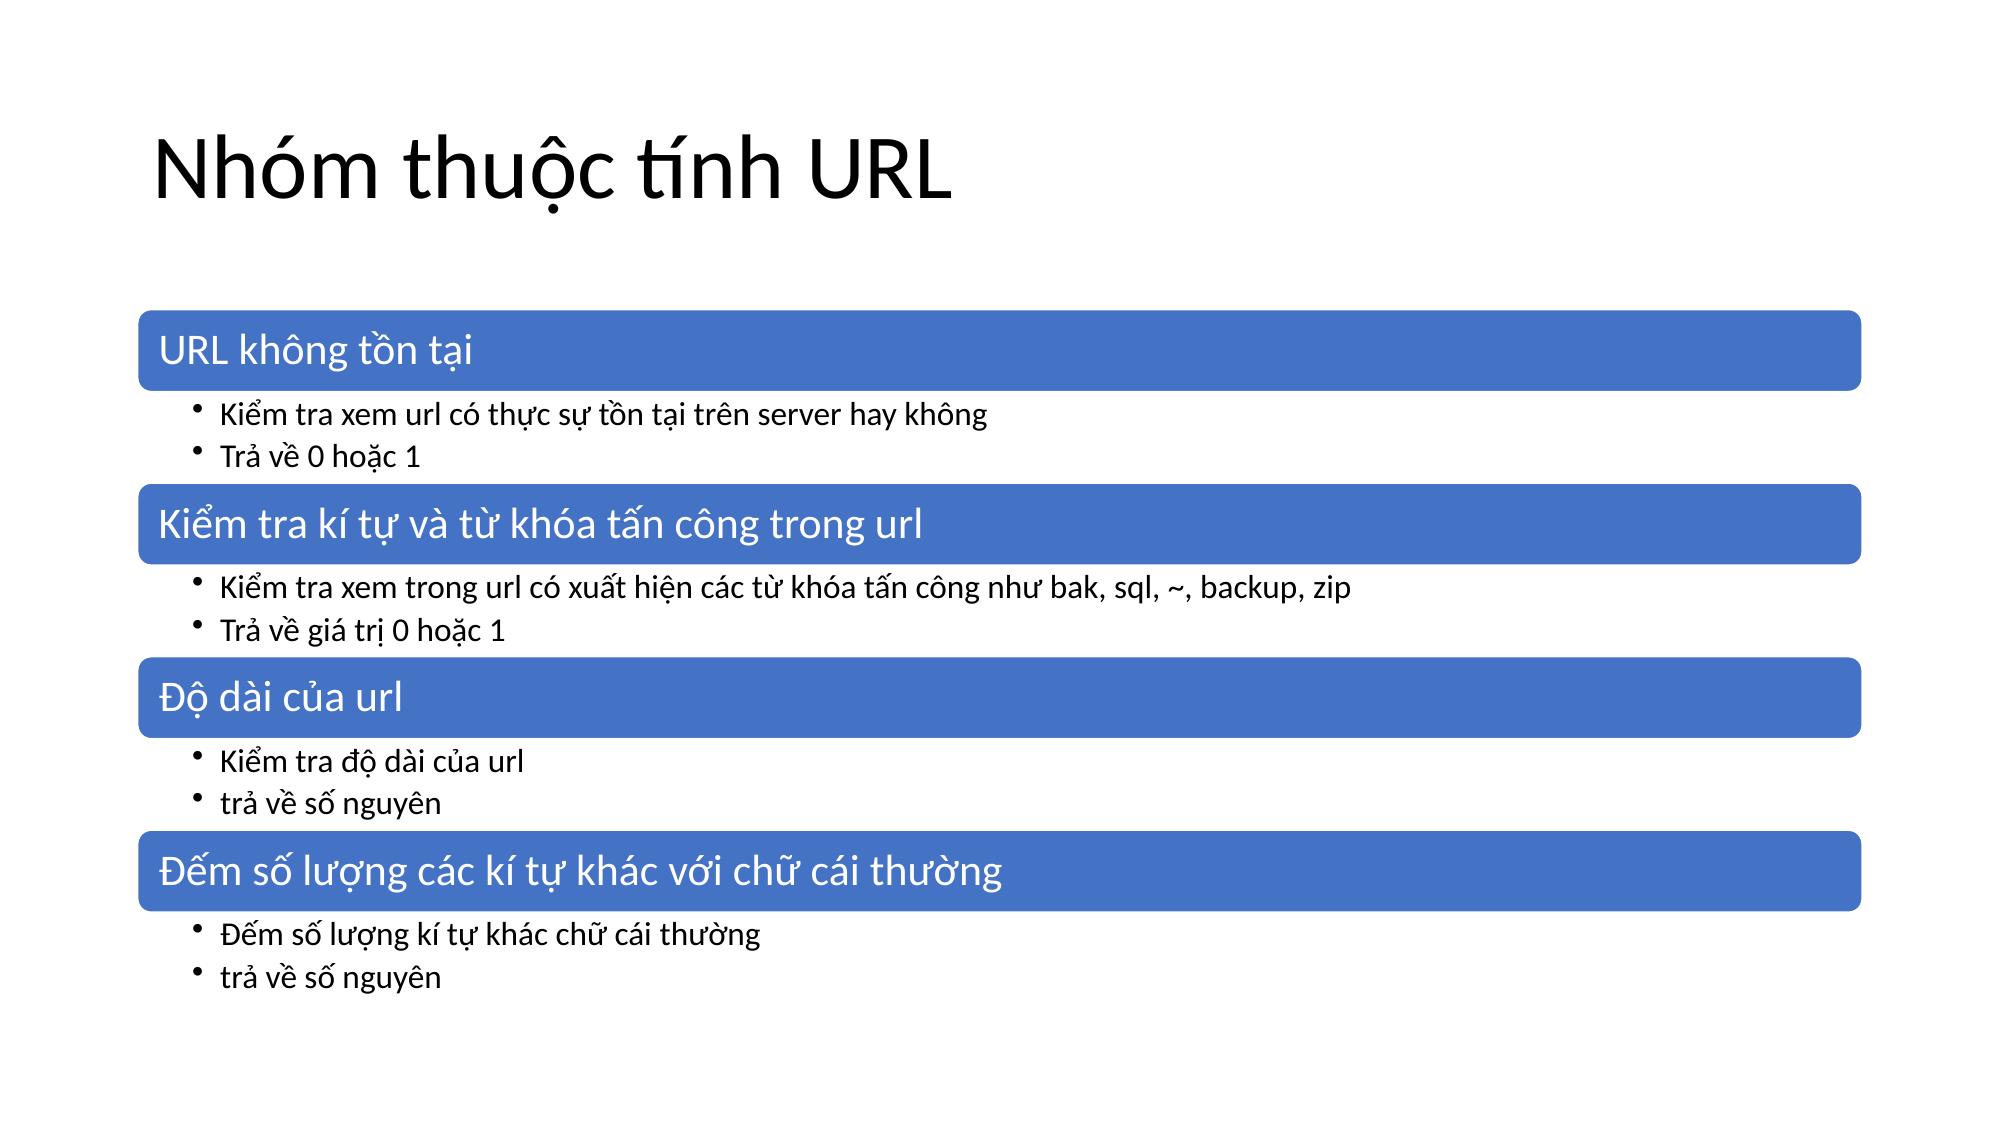

# Nhóm thuộc tính URL
URL không tồn tại
Kiểm tra xem url có thực sự tồn tại trên server hay không
Trả về 0 hoặc 1
Kiểm tra kí tự và từ khóa tấn công trong url
Kiểm tra xem trong url có xuất hiện các từ khóa tấn công như bak, sql, ~, backup, zip
Trả về giá trị 0 hoặc 1
Độ dài của url
Kiểm tra độ dài của url
trả về số nguyên
Đếm số lượng các kí tự khác với chữ cái thường
Đếm số lượng kí tự khác chữ cái thường
trả về số nguyên